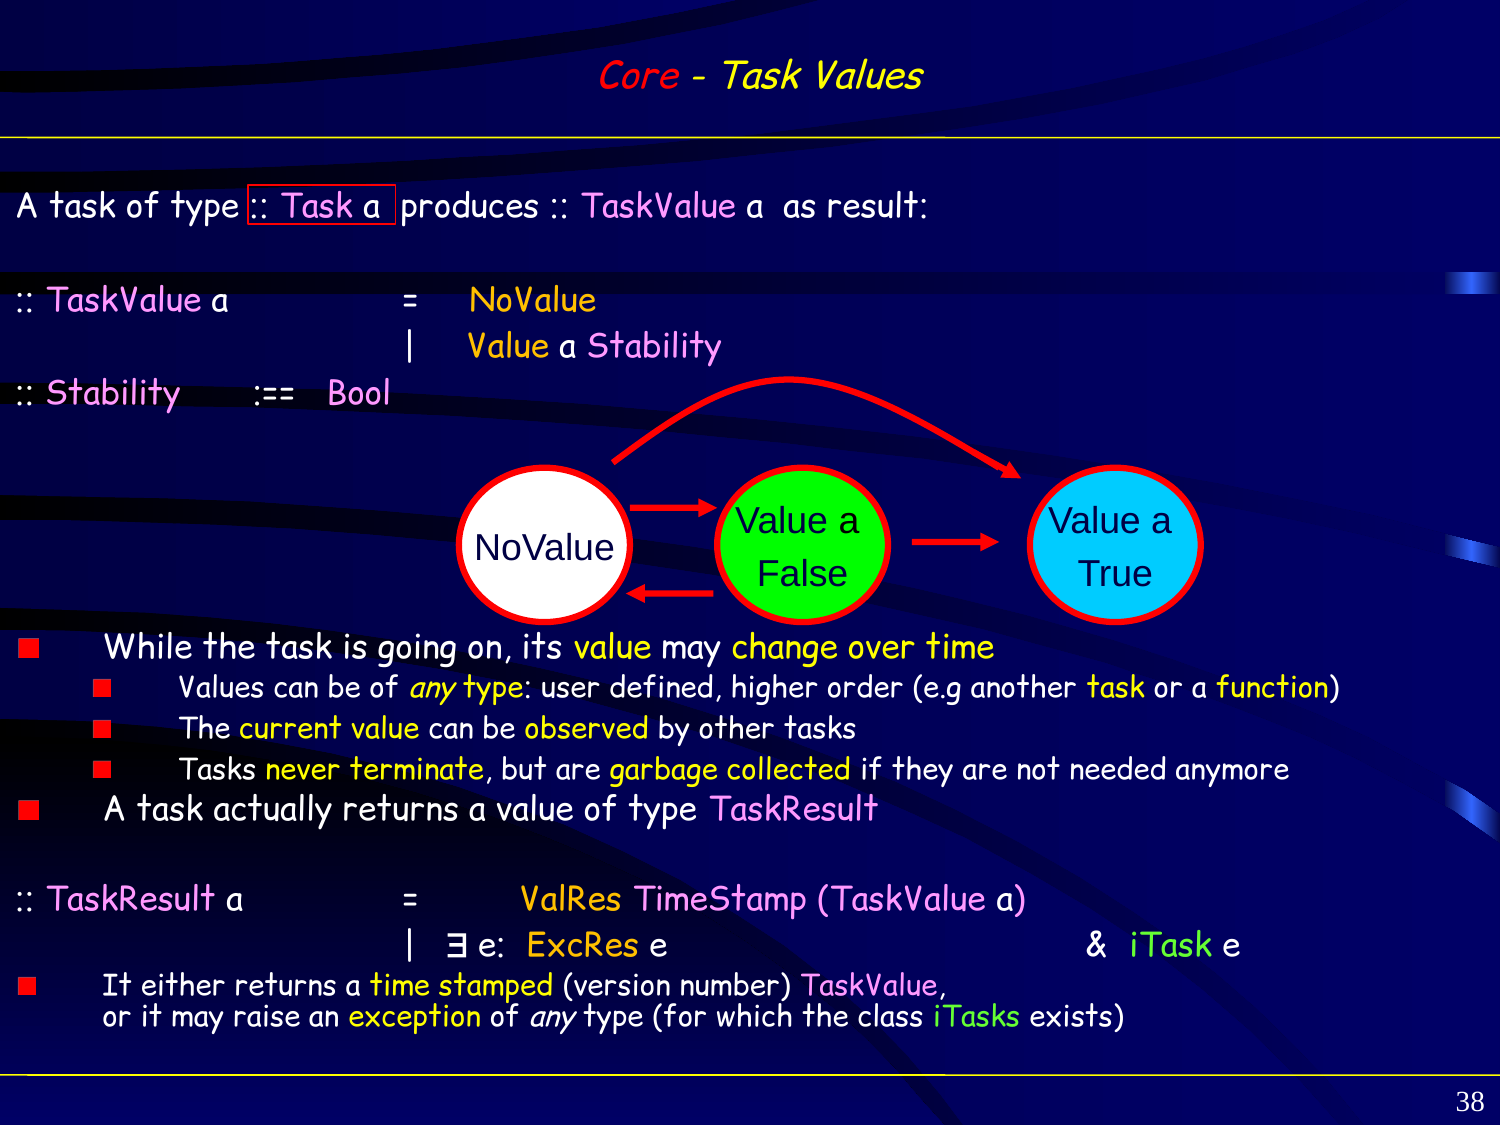

Core - Task Values

A task of type :: Task a  produces :: TaskValue a  as result:

:: TaskValue a     	=     NoValue
		    	|     Value a Stability
:: Stability  	:==   Bool

While the task is going on, its value may change over time
Values can be of any type: user defined, higher order (e.g another task or a function)
The current value can be observed by other tasks
Tasks never terminate, but are garbage collected if they are not needed anymore
A task actually returns a value of type TaskResult

:: TaskResult a 	=          ValRes TimeStamp (TaskValue a)
			|   ∃ e:  ExcRes e                                          &  iTask e
It either returns a time stamped (version number) TaskValue,
or it may raise an exception of any type (for which the class iTasks exists)

NoValue
Value a
False
Value a
True

38